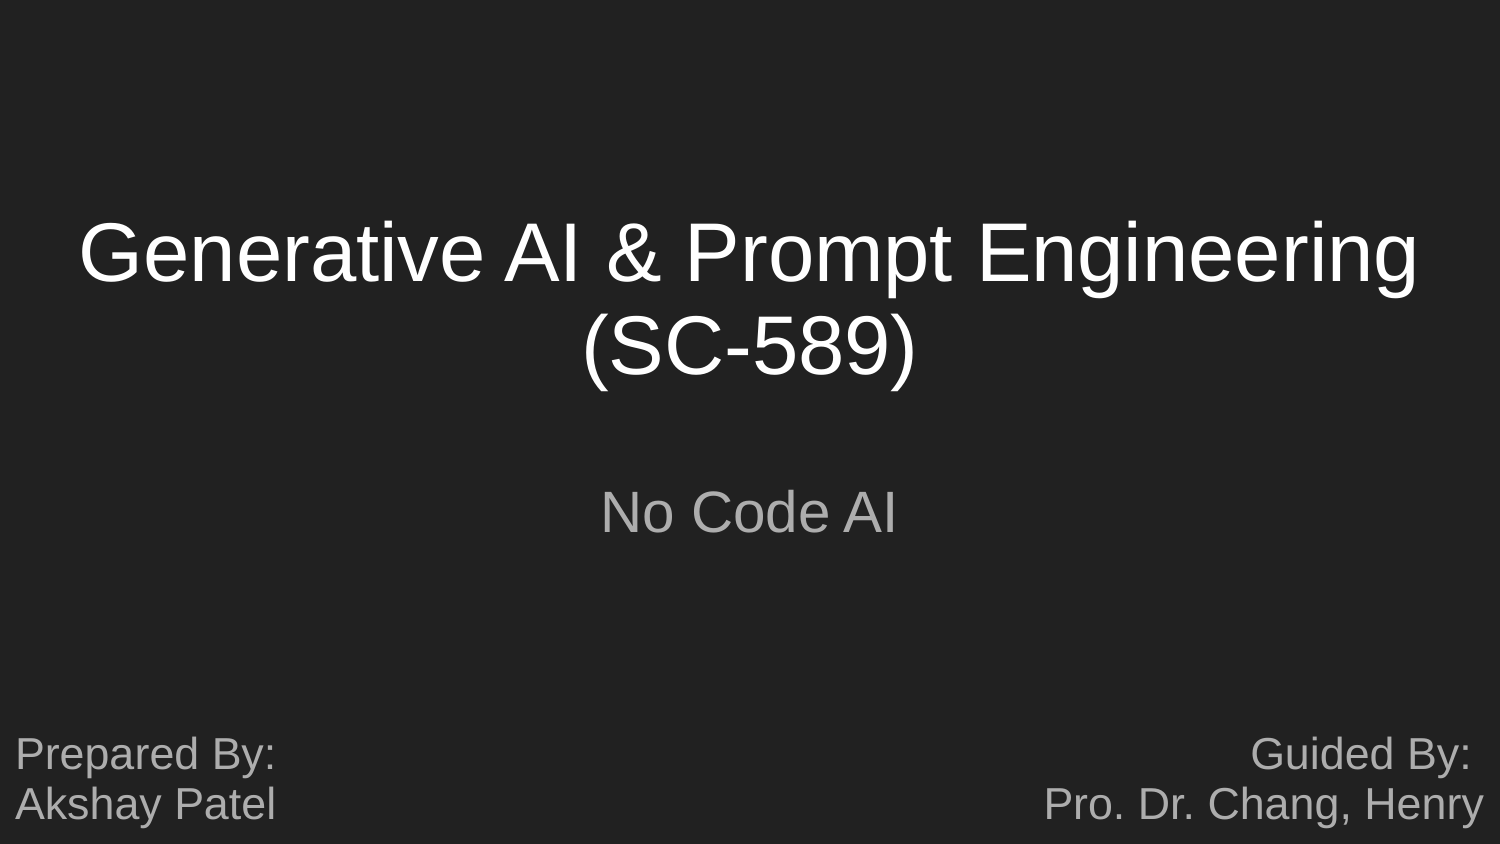

# Generative AI & Prompt Engineering
(SC-589)
No Code AI
Prepared By:
Akshay Patel
Guided By:
Pro. Dr. Chang, Henry